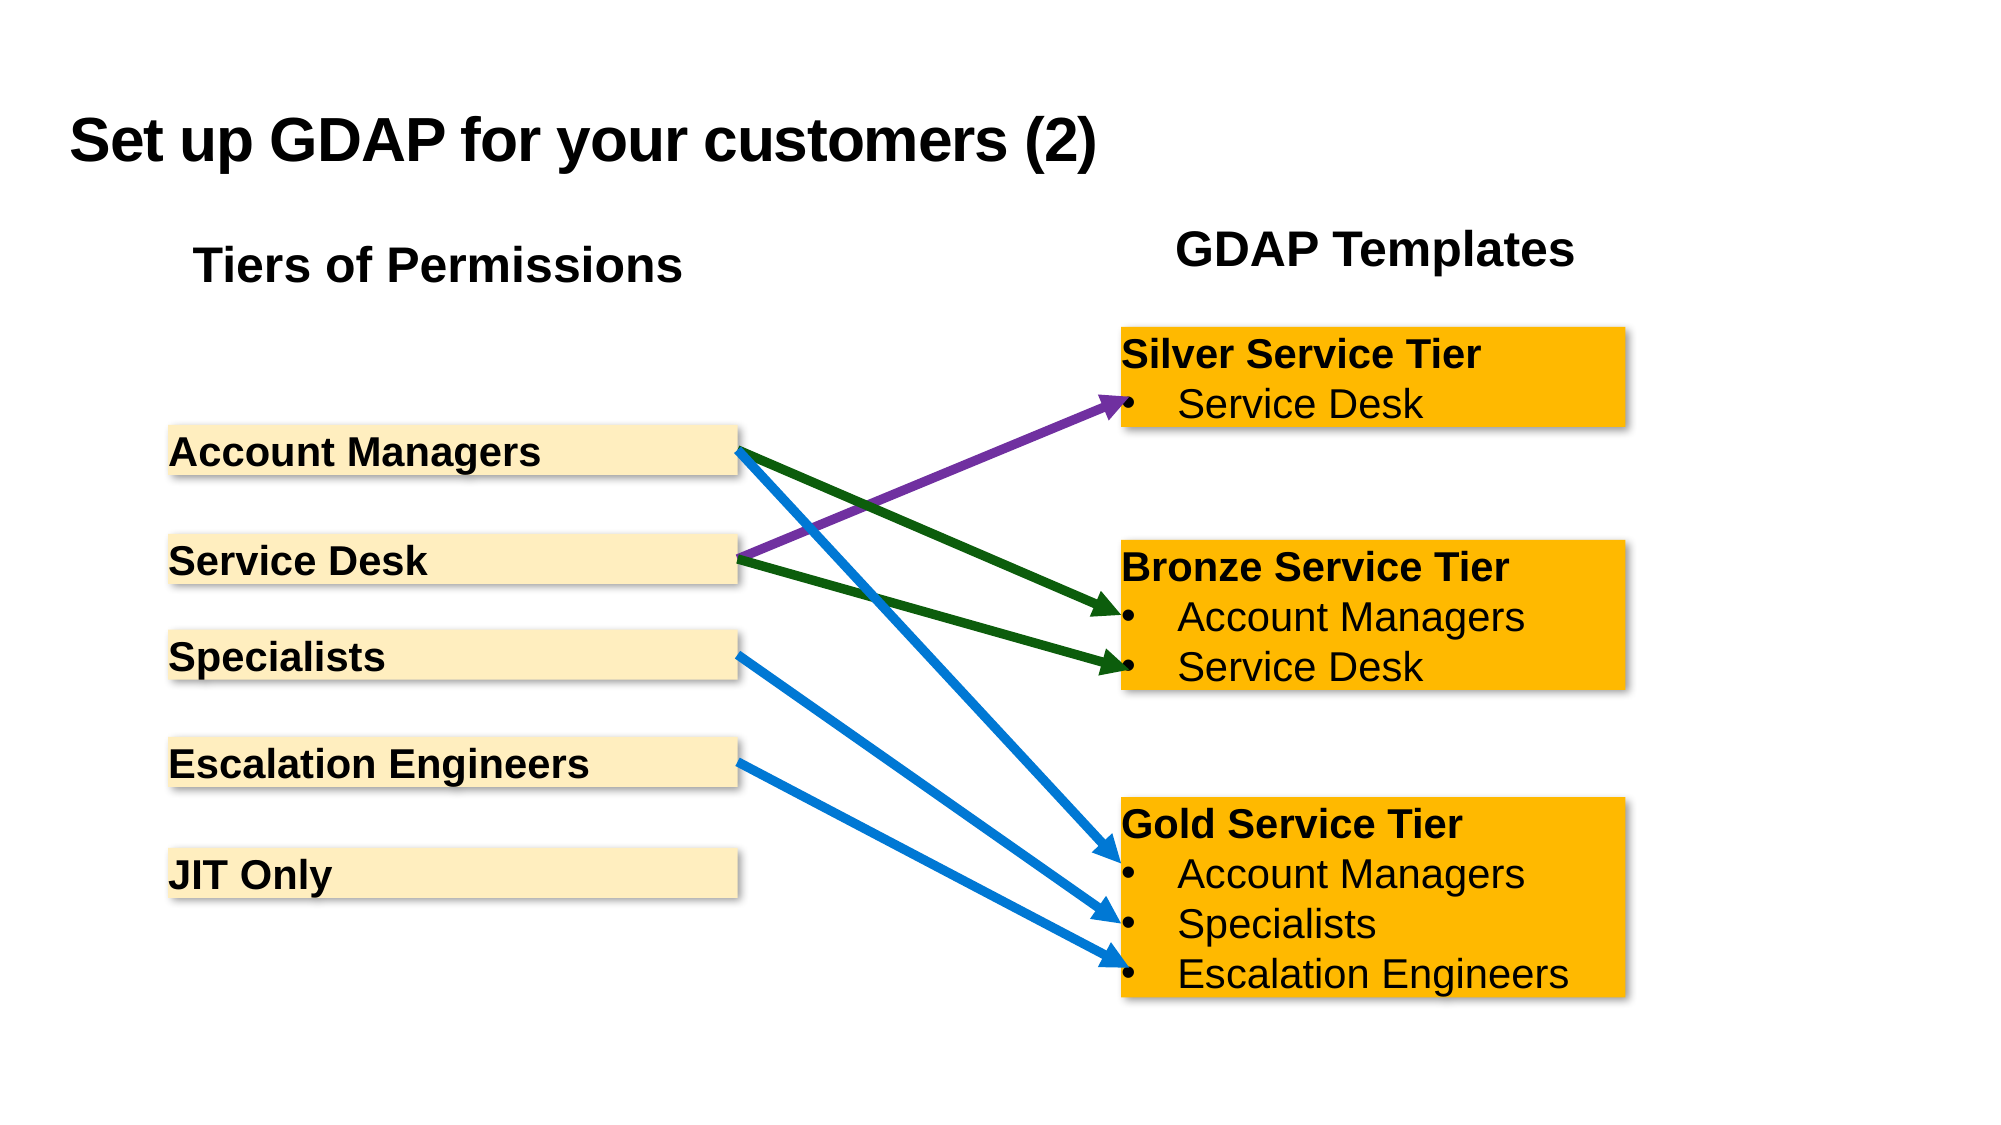

# Set up GDAP for your customers (2)
GDAP Templates
Tiers of Permissions
Silver Service Tier
Service Desk
Account Managers
Service Desk
Bronze Service Tier
Account Managers
Service Desk
Specialists
Escalation Engineers
Gold Service Tier
Account Managers
Specialists
Escalation Engineers
JIT Only